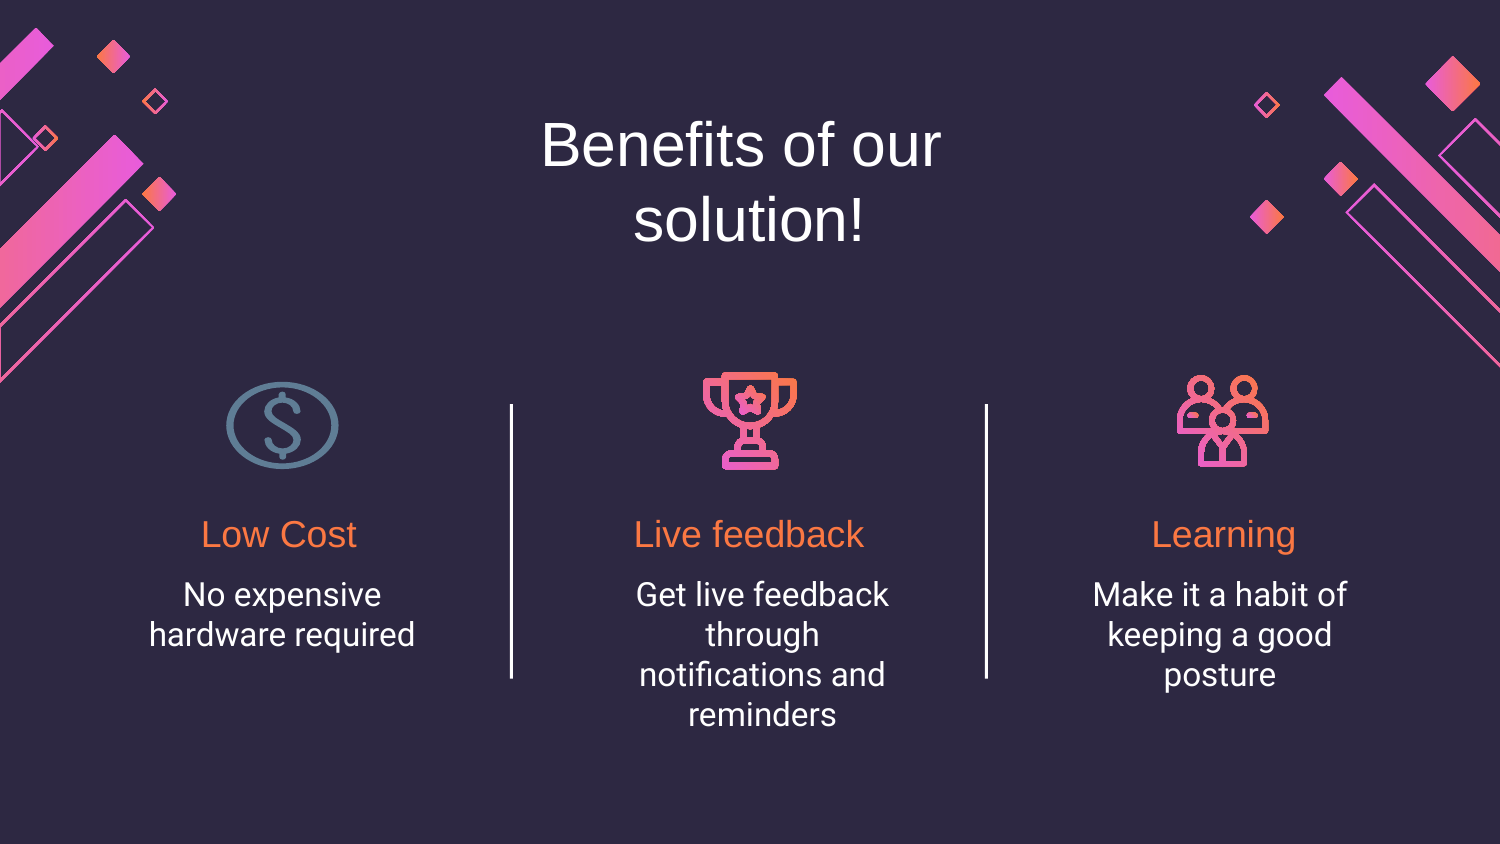

# Benefits of our
solution!

Live feedback
Learning
Low Cost
No expensive hardware required
Get live feedback through notifications and reminders
Make it a habit of keeping a good posture